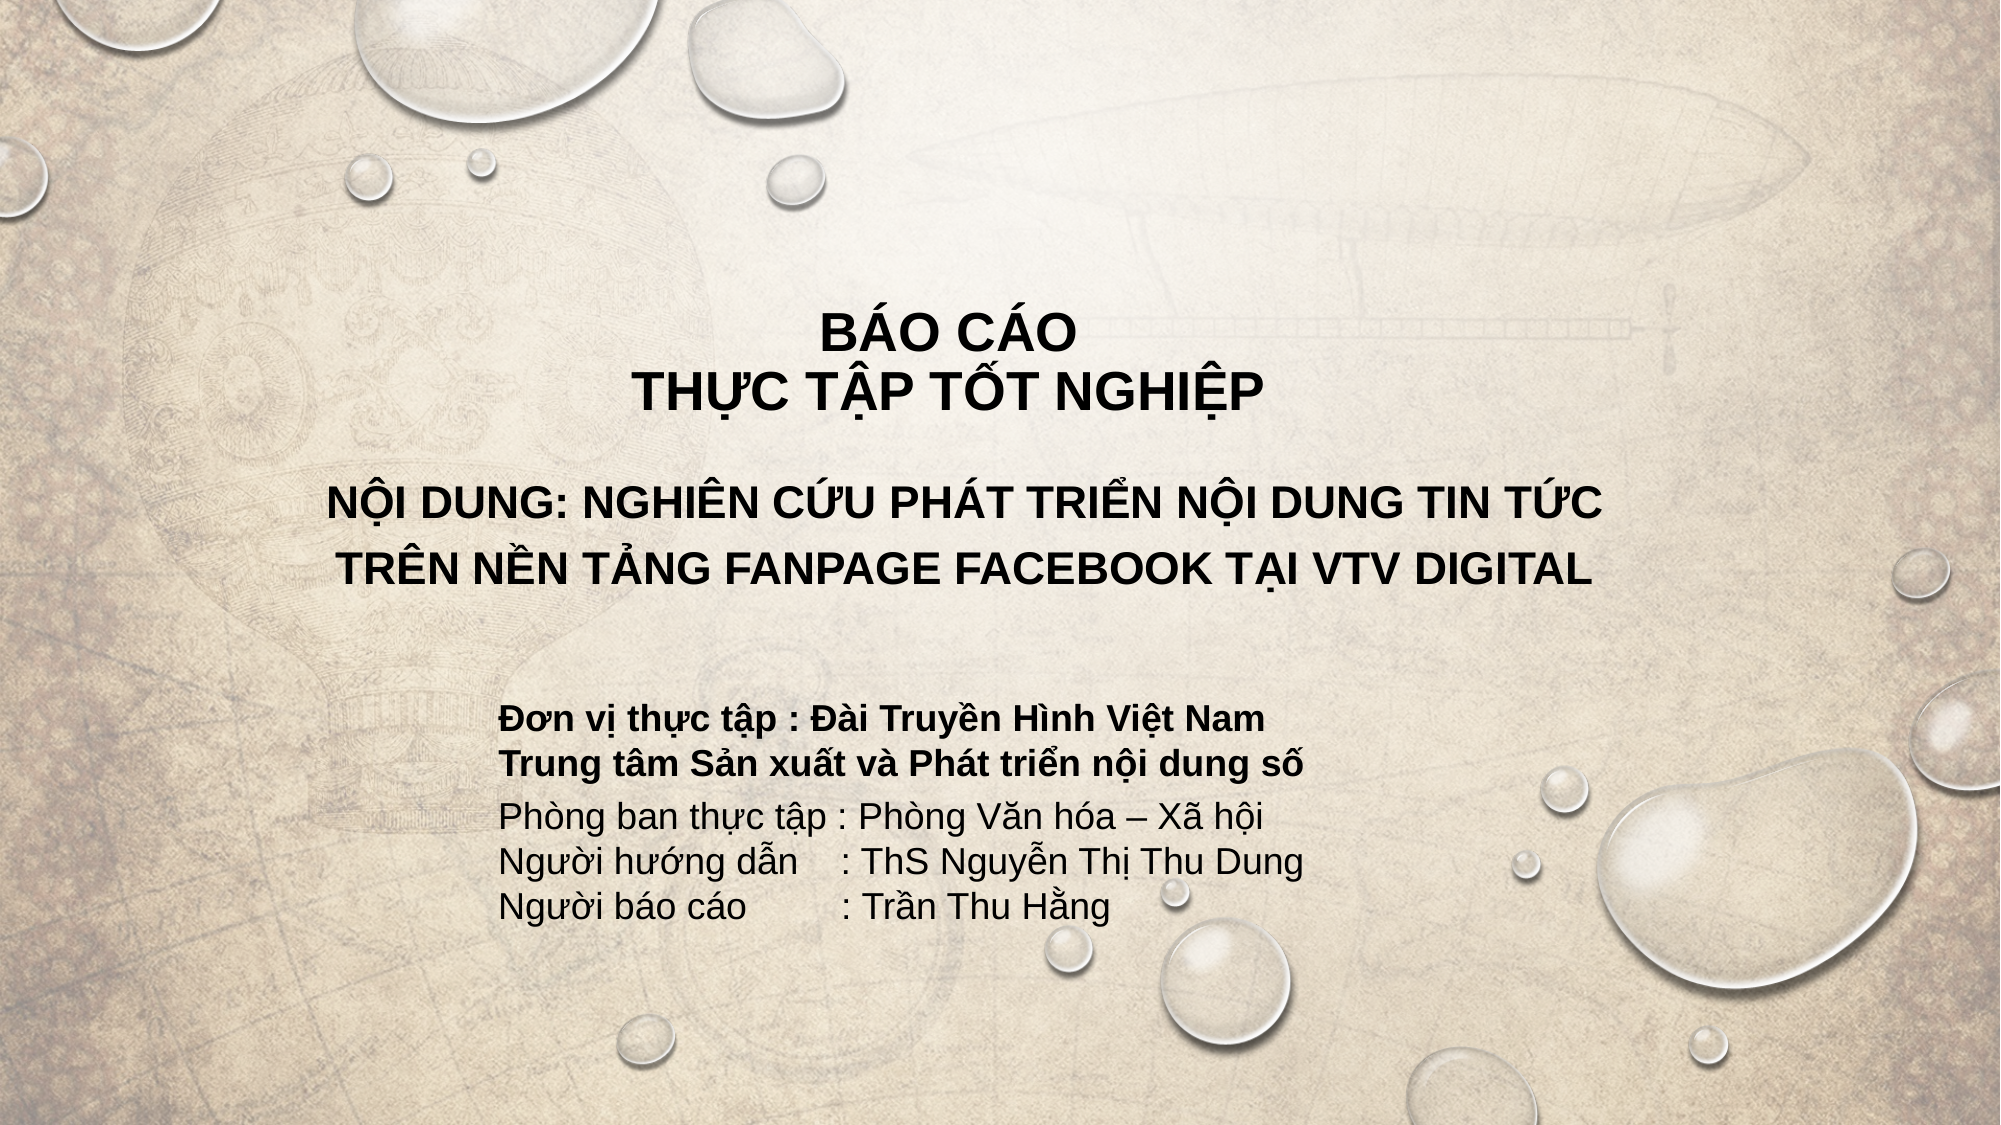

# Báo cáo THỰC TẬP TỐT NGHIỆP
Nội dung: Nghiên cứu phát triển nội dung tin tức trên nền tảng fanpage Facebook tại VTV Digital
Đơn vị thực tập : Đài Truyền Hình Việt Nam
Trung tâm Sản xuất và Phát triển nội dung số
Phòng ban thực tập : Phòng Văn hóa – Xã hội
Người hướng dẫn    : ThS Nguyễn Thị Thu Dung
Người báo cáo         : Trần Thu Hằng